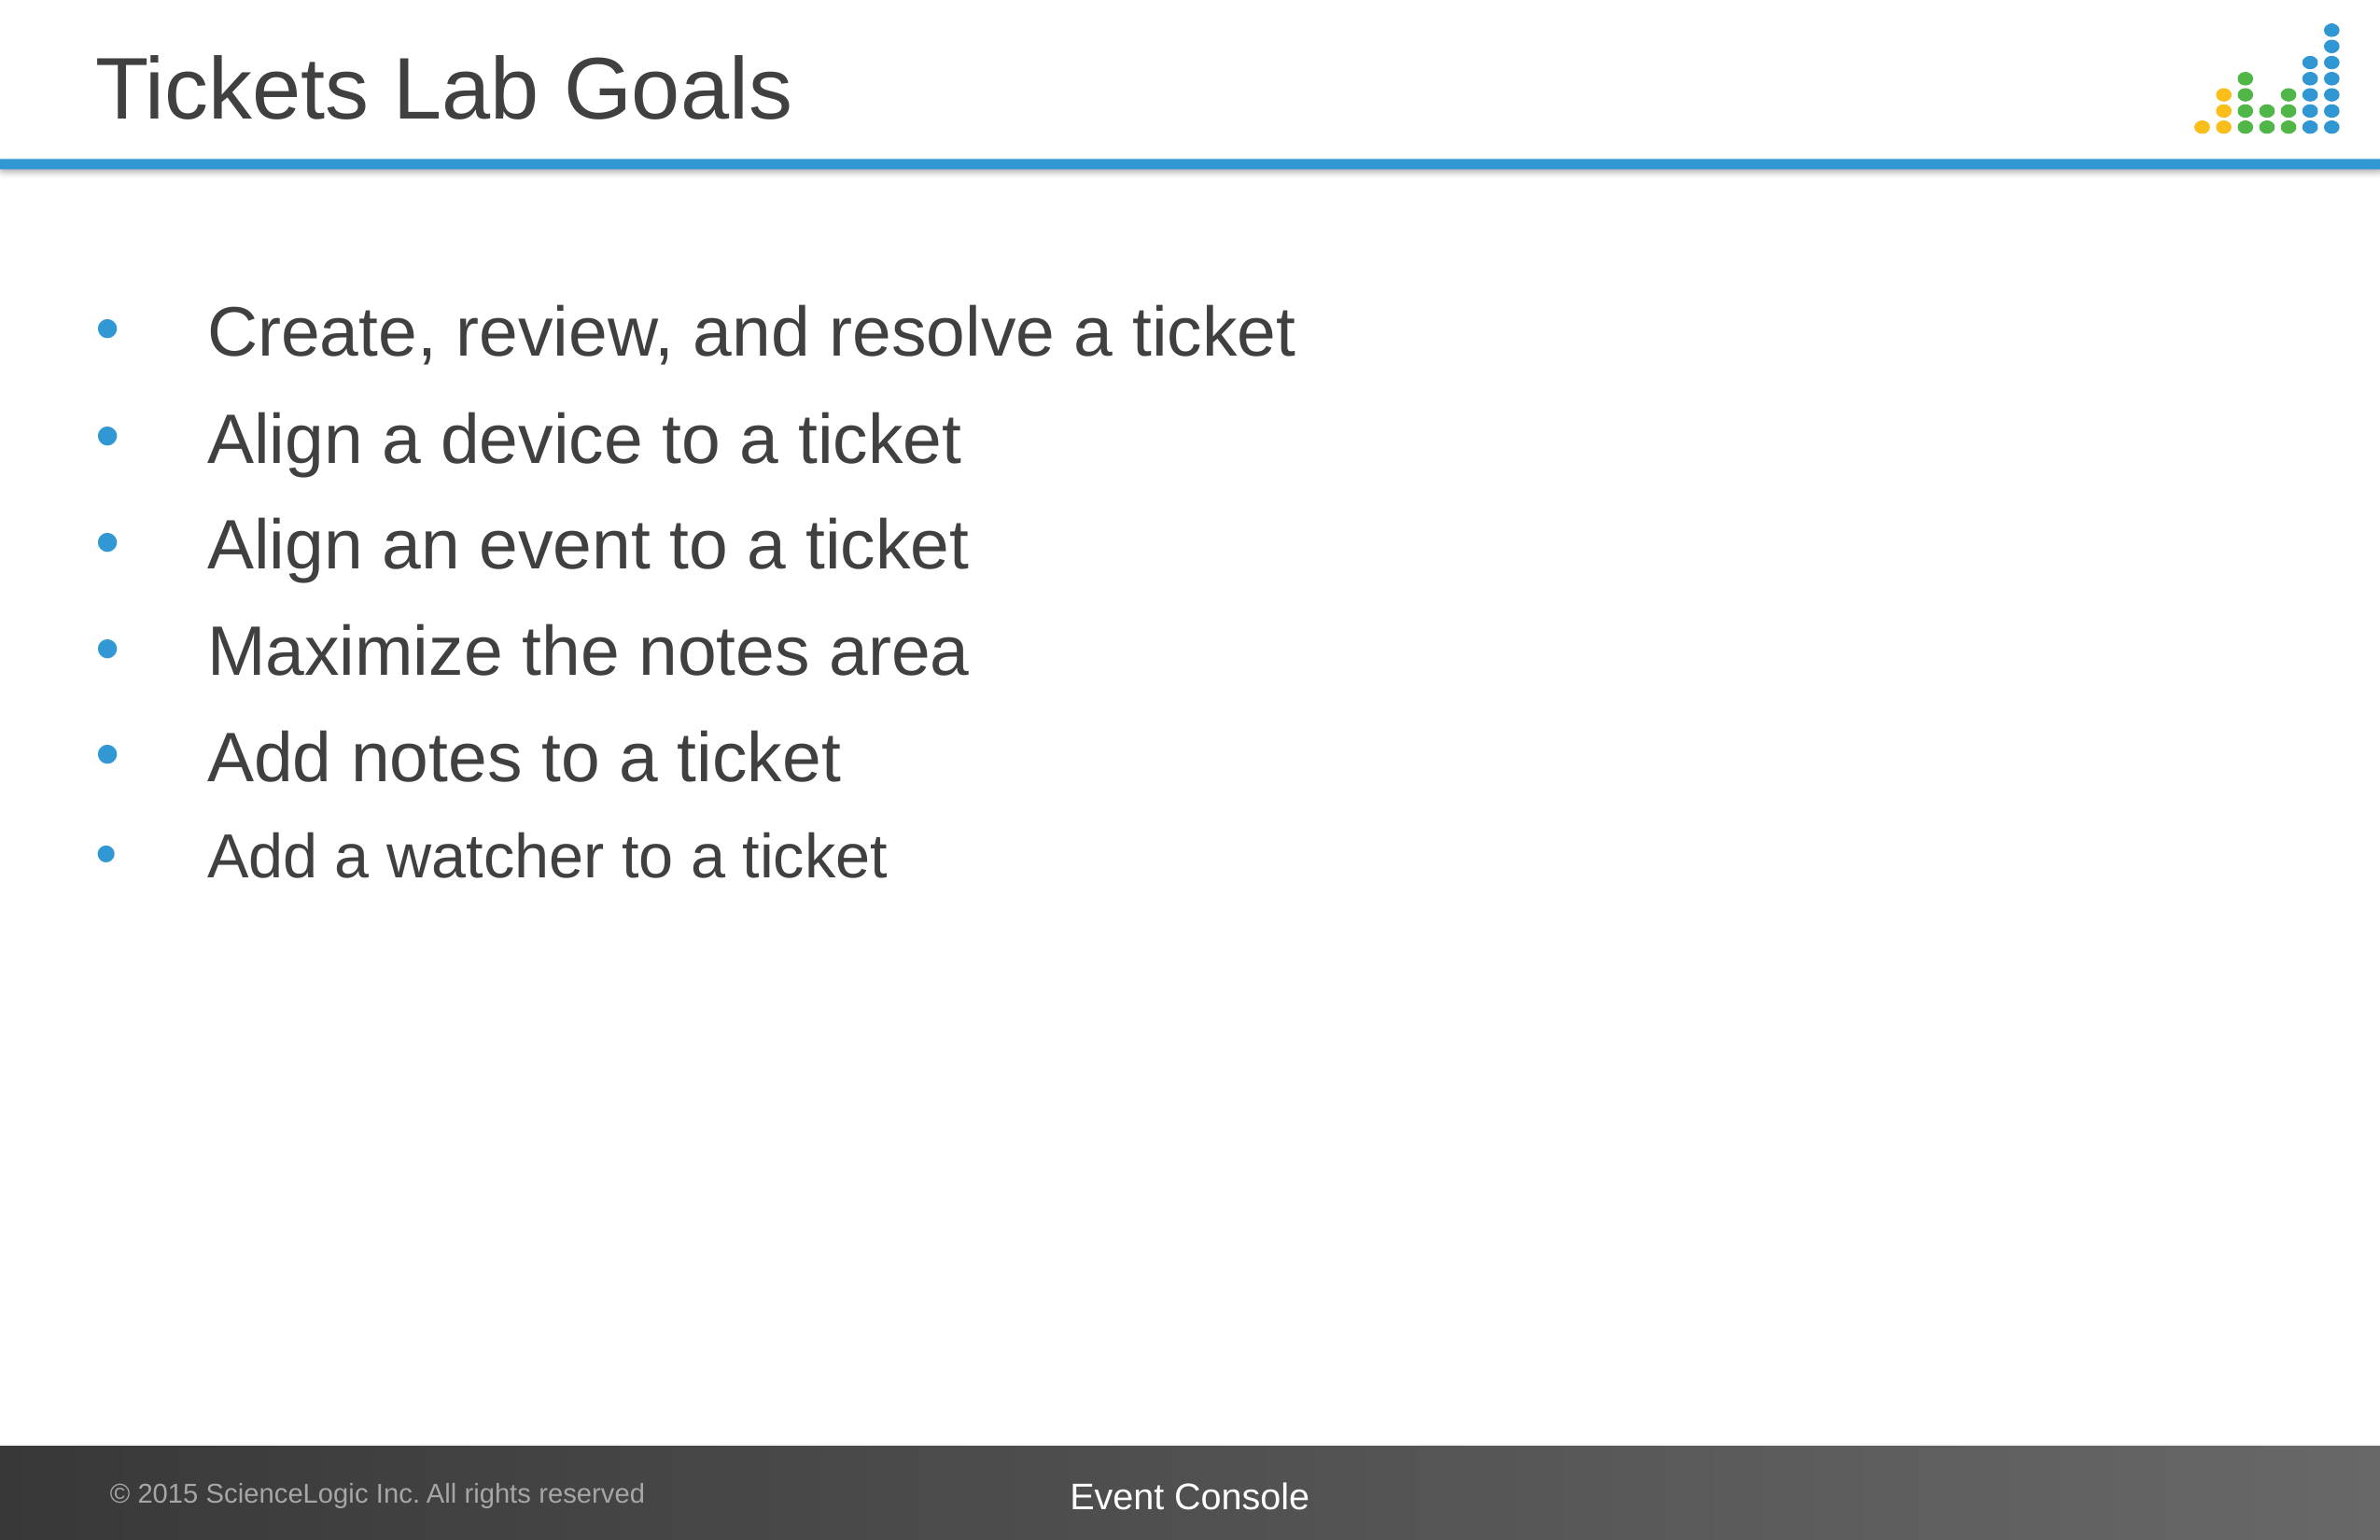

# Tickets Lab Goals
Create, review, and resolve a ticket
Align a device to a ticket
Align an event to a ticket
Maximize the notes area
Add notes to a ticket
Add a watcher to a ticket

Event Console